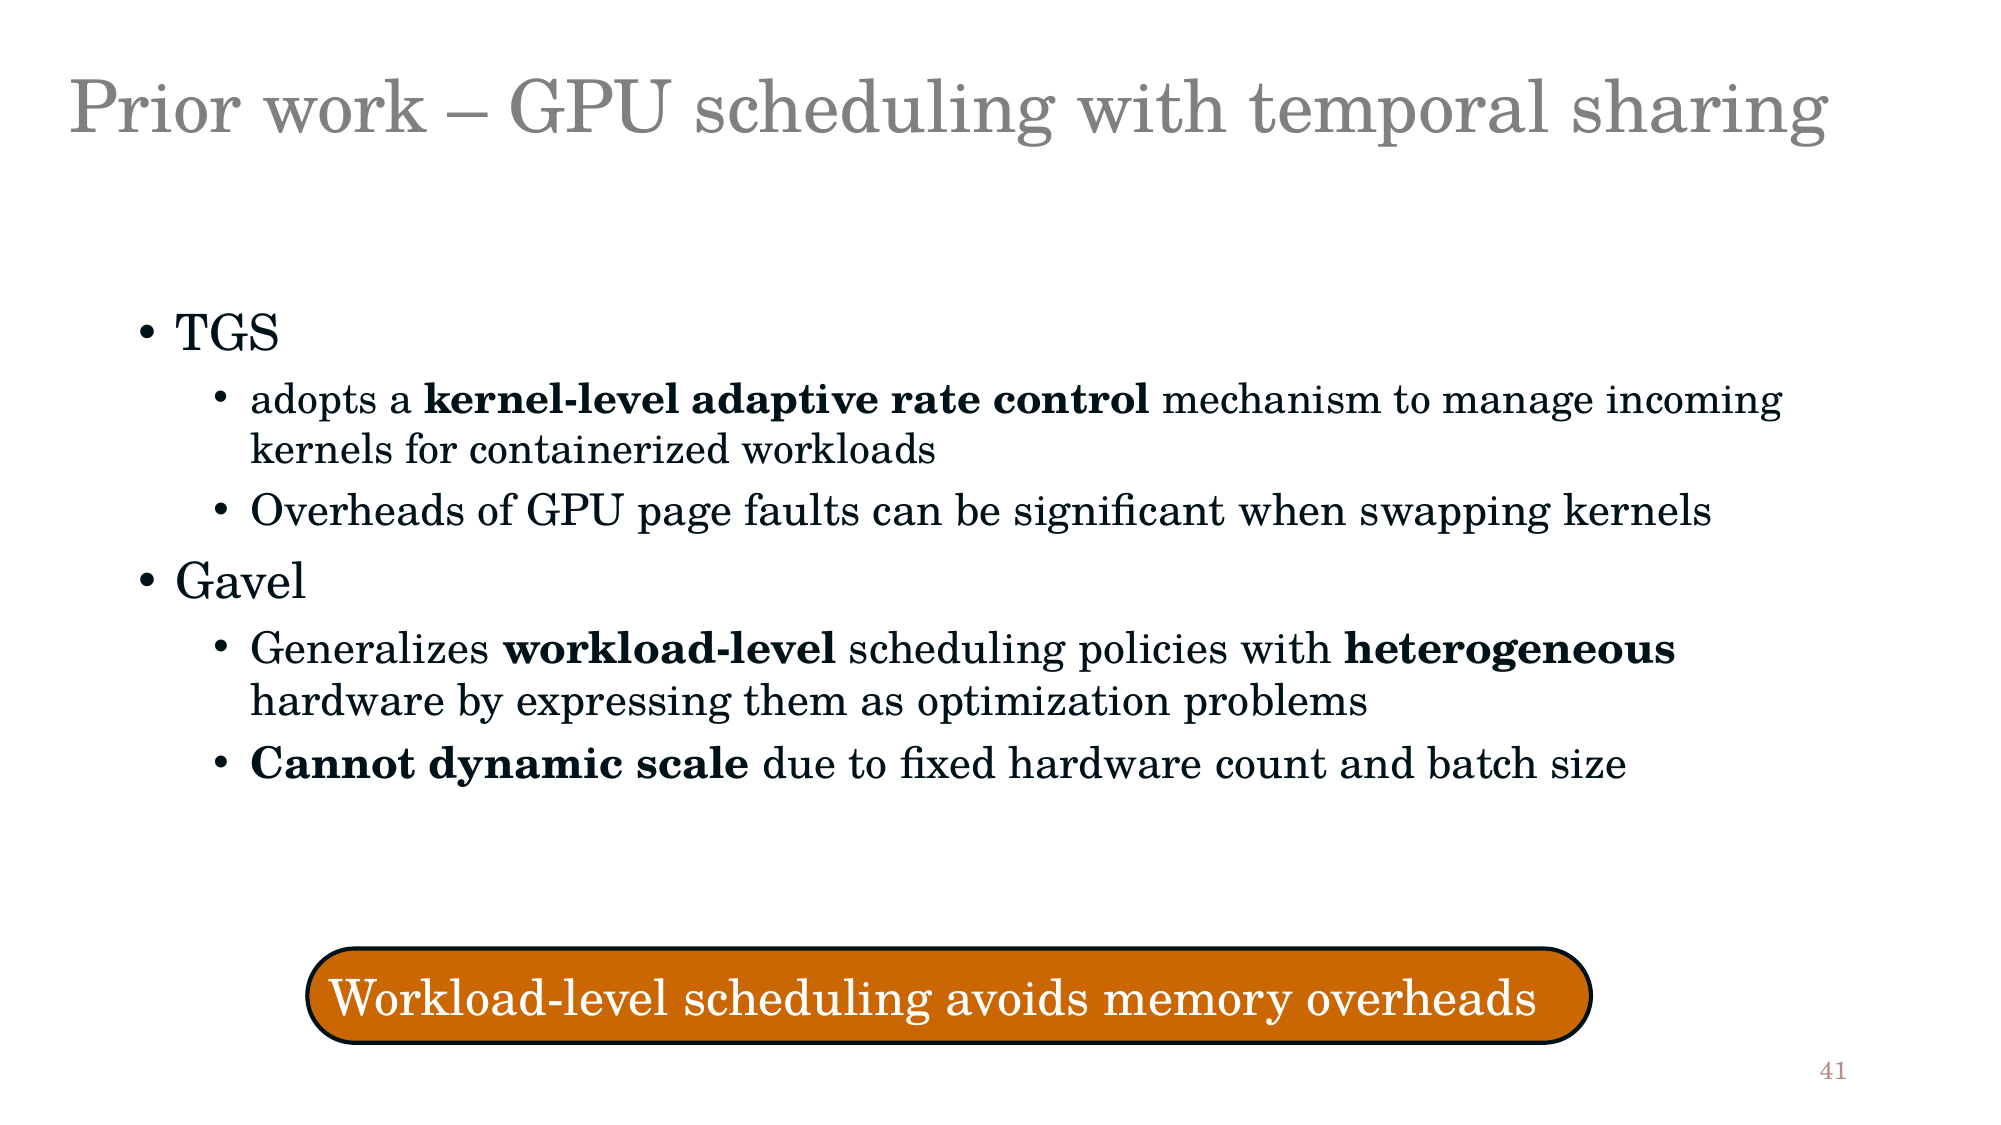

# Prior work – GPU scheduling with temporal sharing
TGS
adopts a kernel-level adaptive rate control mechanism to manage incoming kernels for containerized workloads
Overheads of GPU page faults can be significant when swapping kernels
Gavel
Generalizes workload-level scheduling policies with heterogeneous hardware by expressing them as optimization problems
Cannot dynamic scale due to fixed hardware count and batch size

Workload-level scheduling avoids memory overheads
41